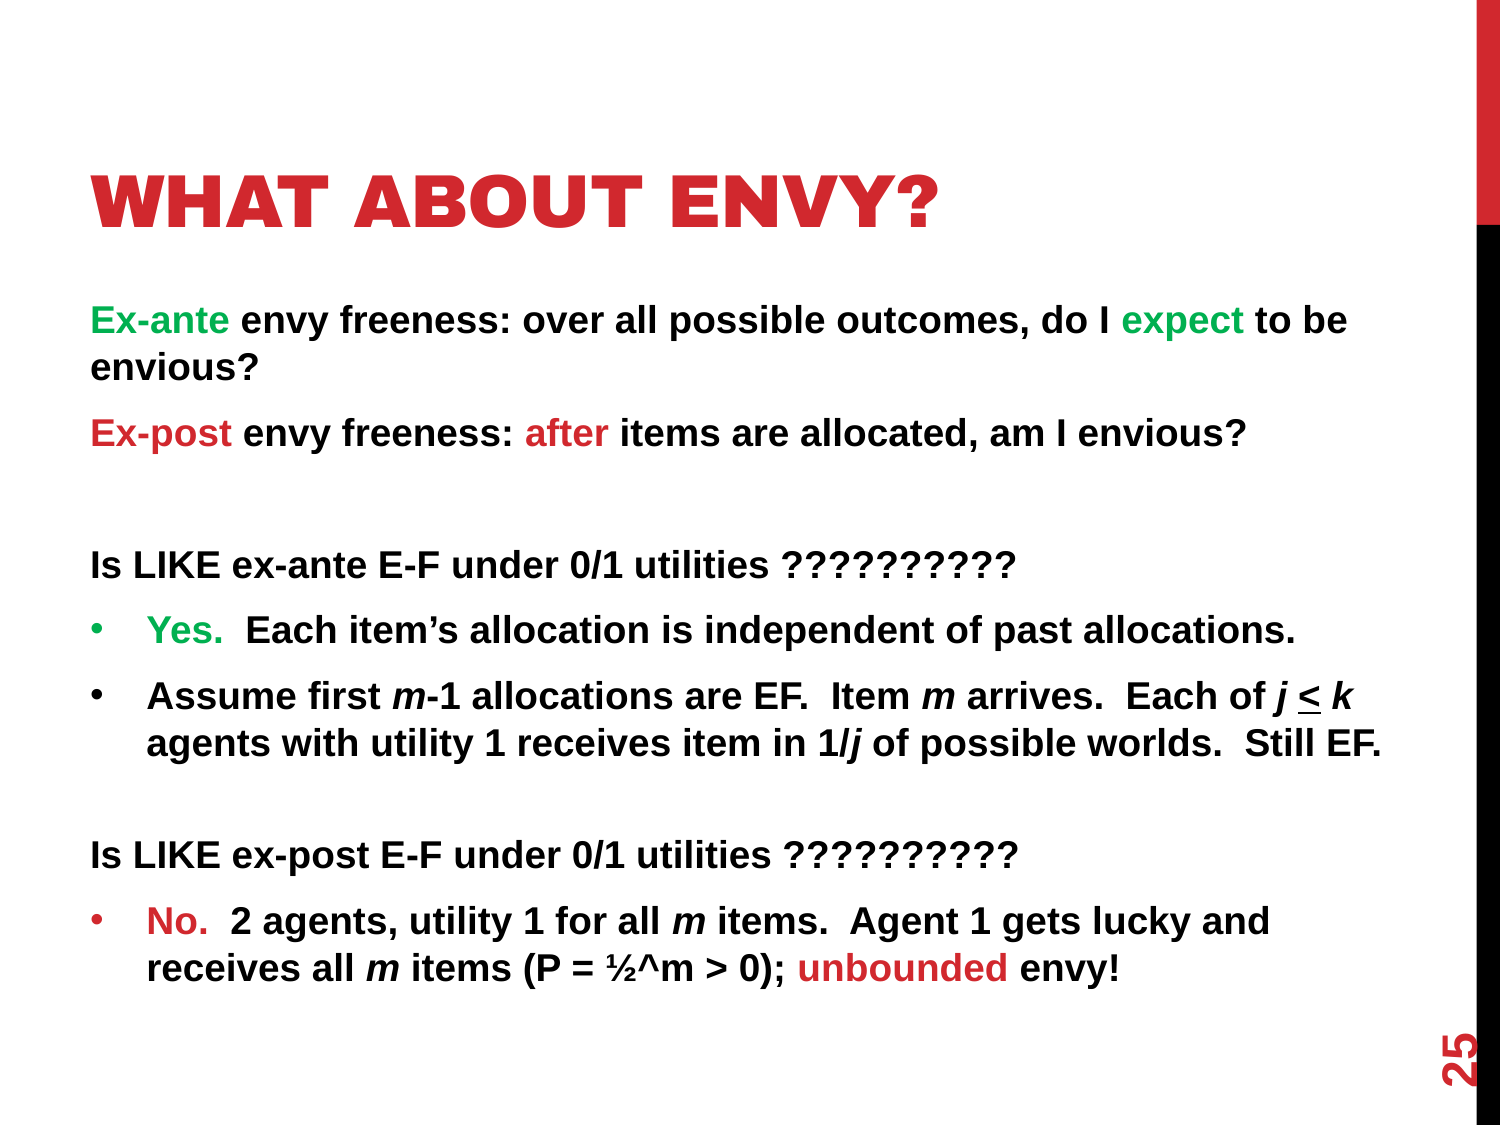

# What about Envy?
Ex-ante envy freeness: over all possible outcomes, do I expect to be envious?
Ex-post envy freeness: after items are allocated, am I envious?

Is LIKE ex-ante E-F under 0/1 utilities ??????????
Yes.  Each item’s allocation is independent of past allocations.
Assume first m-1 allocations are EF.  Item m arrives.  Each of j < k agents with utility 1 receives item in 1/j of possible worlds.  Still EF.
Is LIKE ex-post E-F under 0/1 utilities ??????????
No.  2 agents, utility 1 for all m items.  Agent 1 gets lucky and receives all m items (P = ½^m > 0); unbounded envy!
25